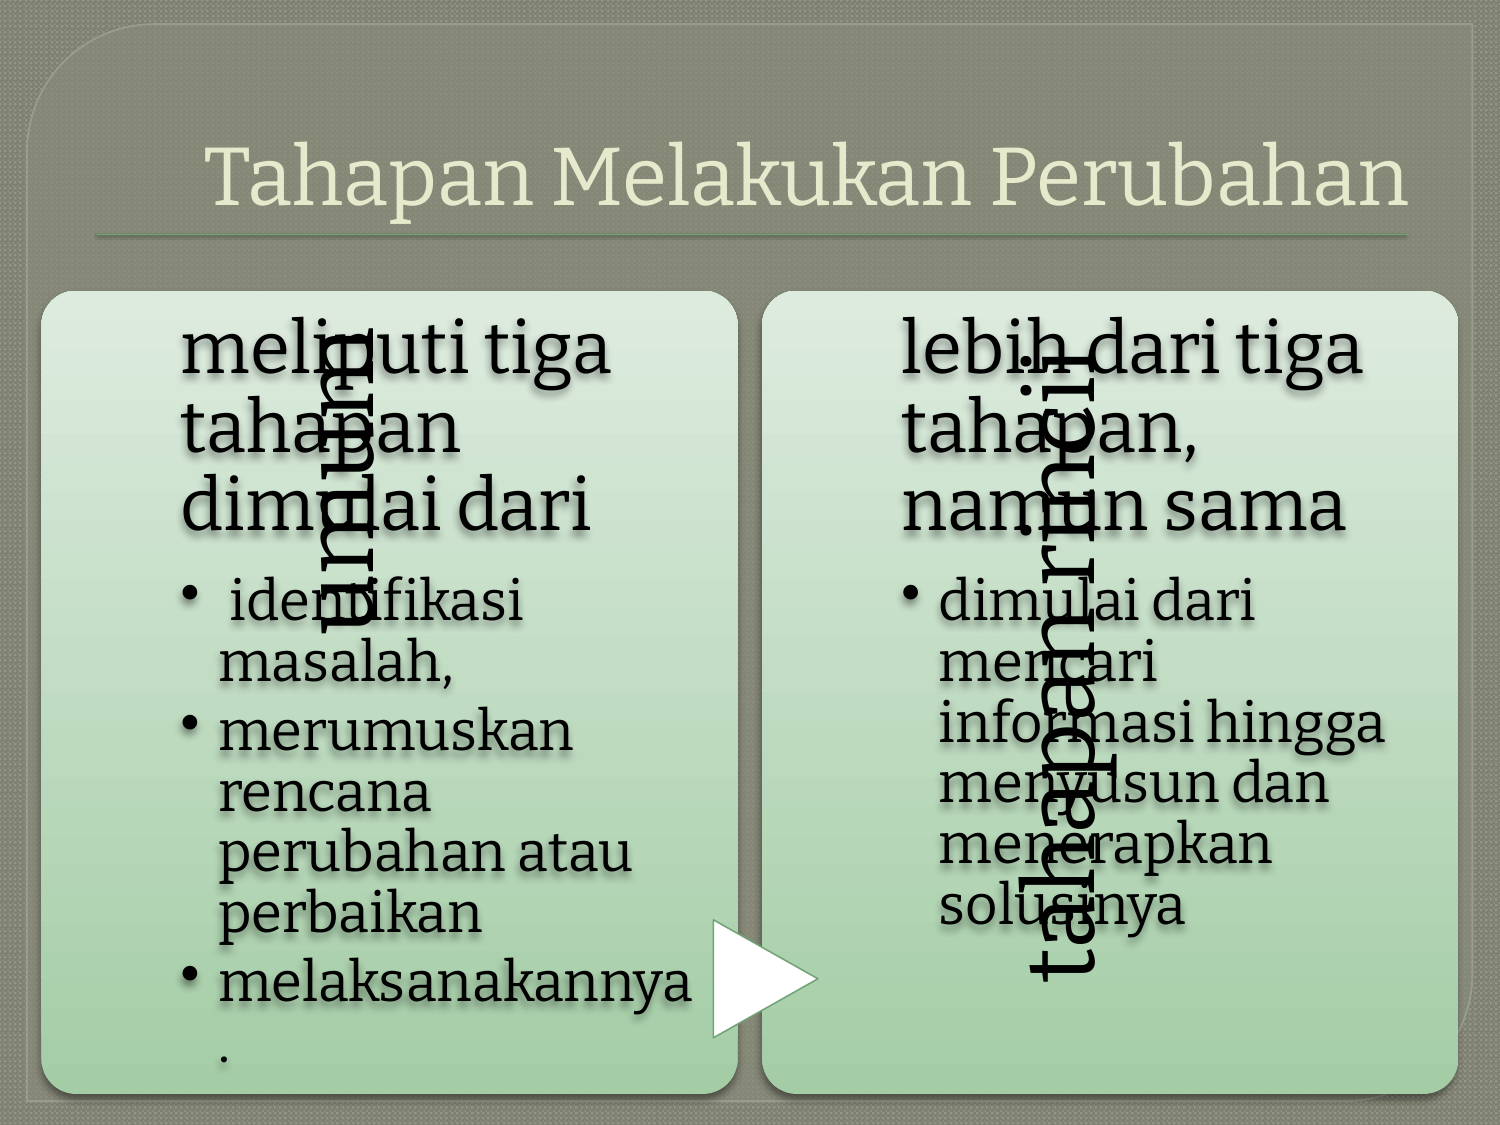

# Tahapan Melakukan Perubahan
umum
meliputi tiga tahapan dimulai dari
 identifikasi masalah,
merumuskan rencana perubahan atau perbaikan
melaksanakannya.
tahapan rincii
lebih dari tiga tahapan, namun sama
dimulai dari mencari informasi hingga menyusun dan menerapkan solusinya